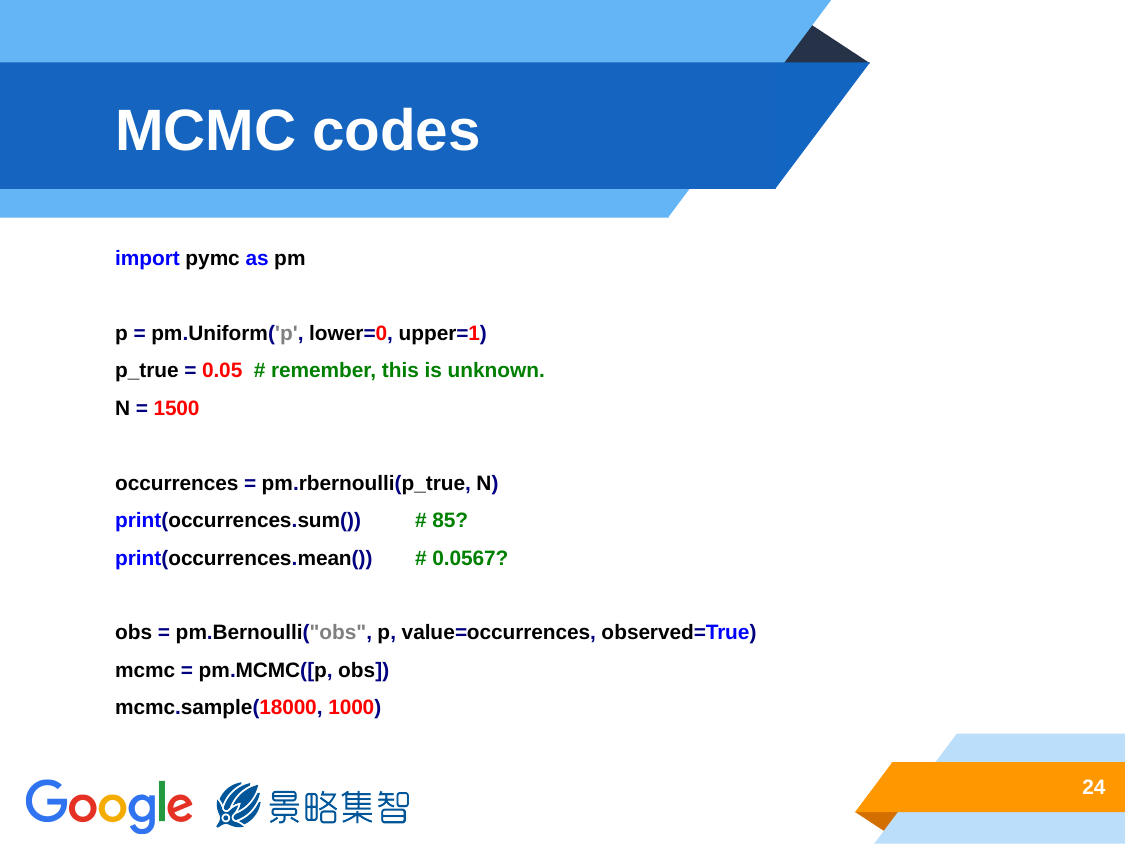

# MCMC codes
import pymc as pm

p = pm.Uniform('p', lower=0, upper=1)
p_true = 0.05  # remember, this is unknown.
N = 1500

occurrences = pm.rbernoulli(p_true, N)
print(occurrences.sum())	# 85?
print(occurrences.mean())	# 0.0567?

obs = pm.Bernoulli("obs", p, value=occurrences, observed=True)
mcmc = pm.MCMC([p, obs])
mcmc.sample(18000, 1000)
24